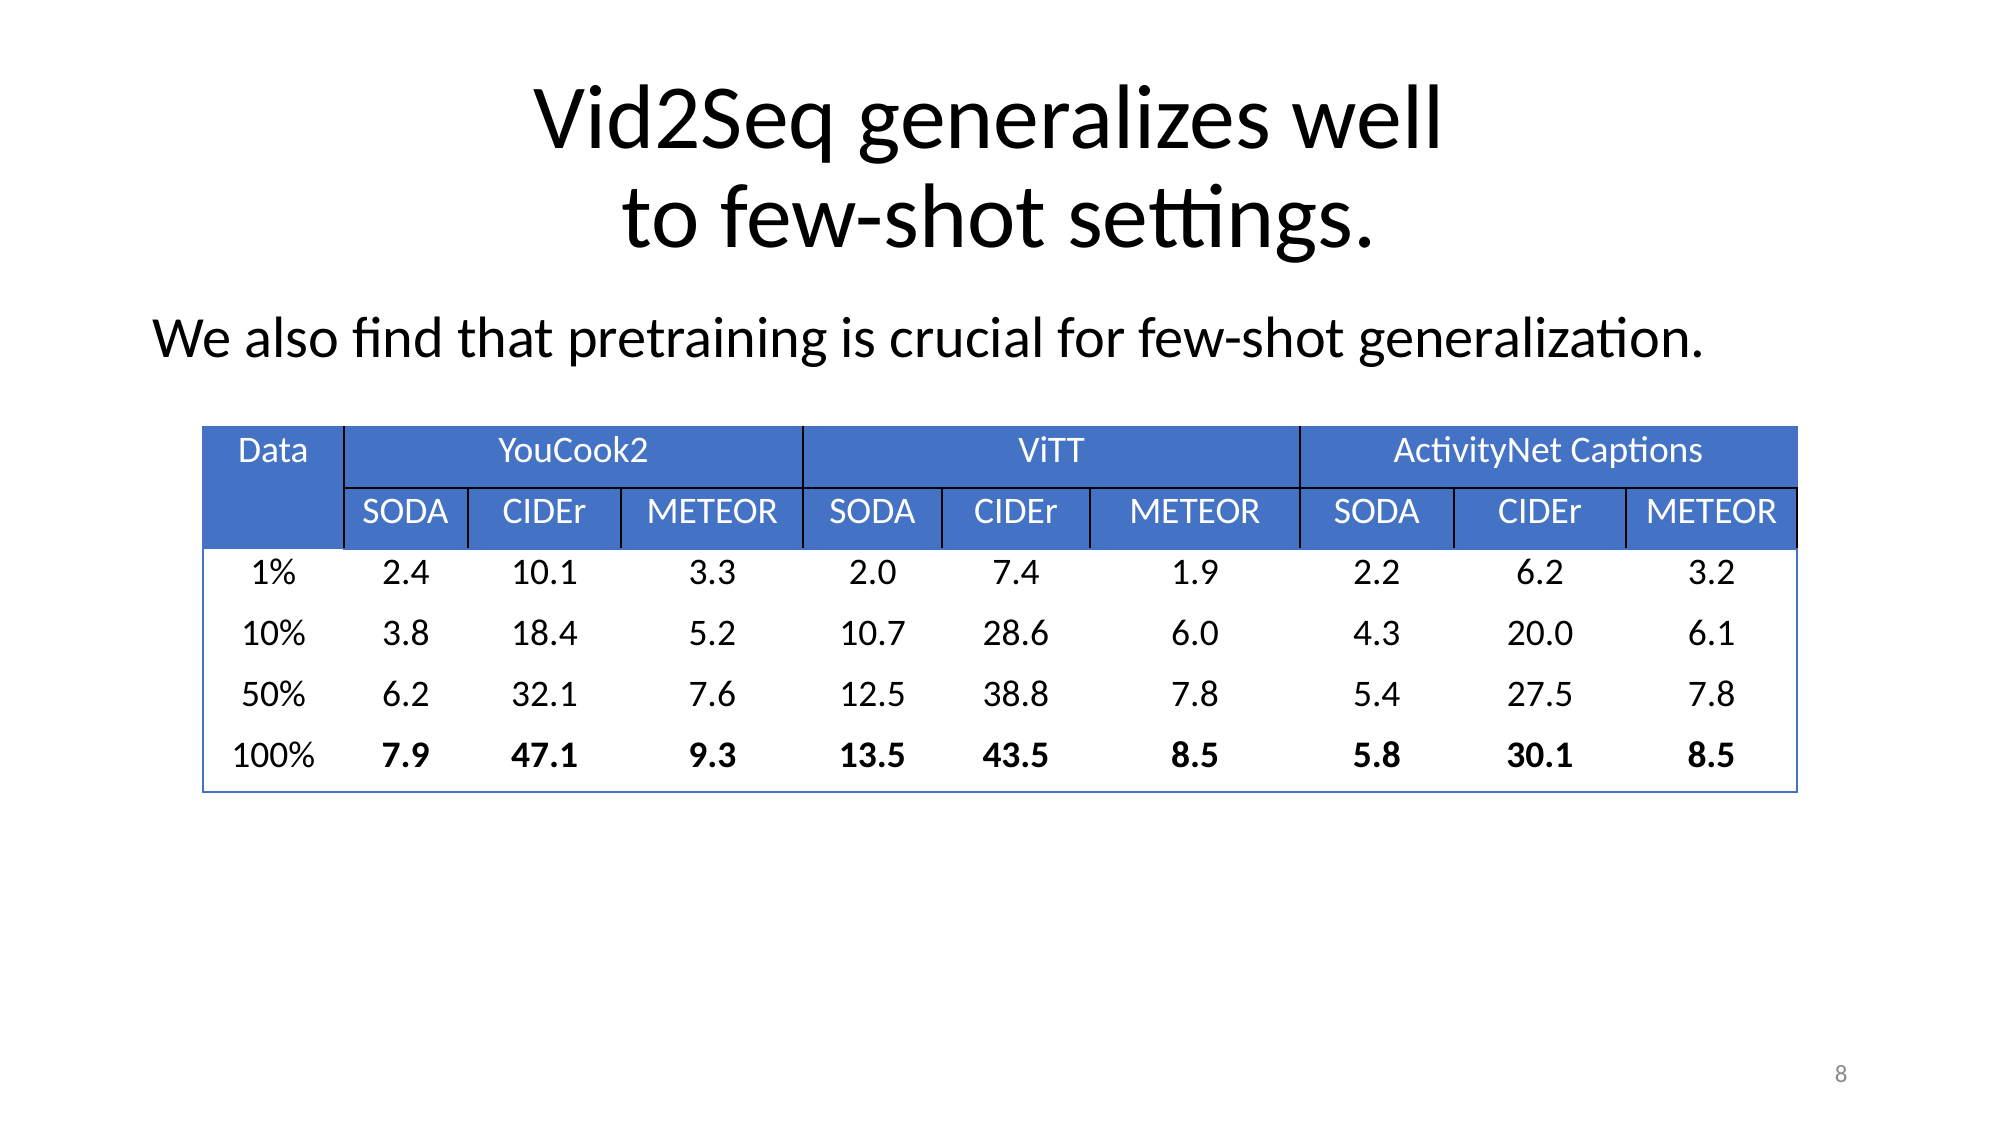

# Vid2Seq generalizes well to few-shot settings.
We also find that pretraining is crucial for few-shot generalization.

| Data | YouCook2 | VidSTG m\_vIoU | VidSTG vIoU@0.3 | ViTT |  |  | ActivityNet Captions |  |  |
| --- | --- | --- | --- | --- | --- | --- | --- | --- | --- |
|  | SODA | CIDEr | METEOR | SODA | CIDEr | METEOR | SODA | CIDEr | METEOR |
| 1% | 2.4 | 10.1 | 3.3 | 2.0 | 7.4 | 1.9 | 2.2 | 6.2 | 3.2 |
| 10% | 3.8 | 18.4 | 5.2 | 10.7 | 28.6 | 6.0 | 4.3 | 20.0 | 6.1 |
| 50% | 6.2 | 32.1 | 7.6 | 12.5 | 38.8 | 7.8 | 5.4 | 27.5 | 7.8 |
| 100% | 7.9 | 47.1 | 9.3 | 13.5 | 43.5 | 8.5 | 5.8 | 30.1 | 8.5 |
8